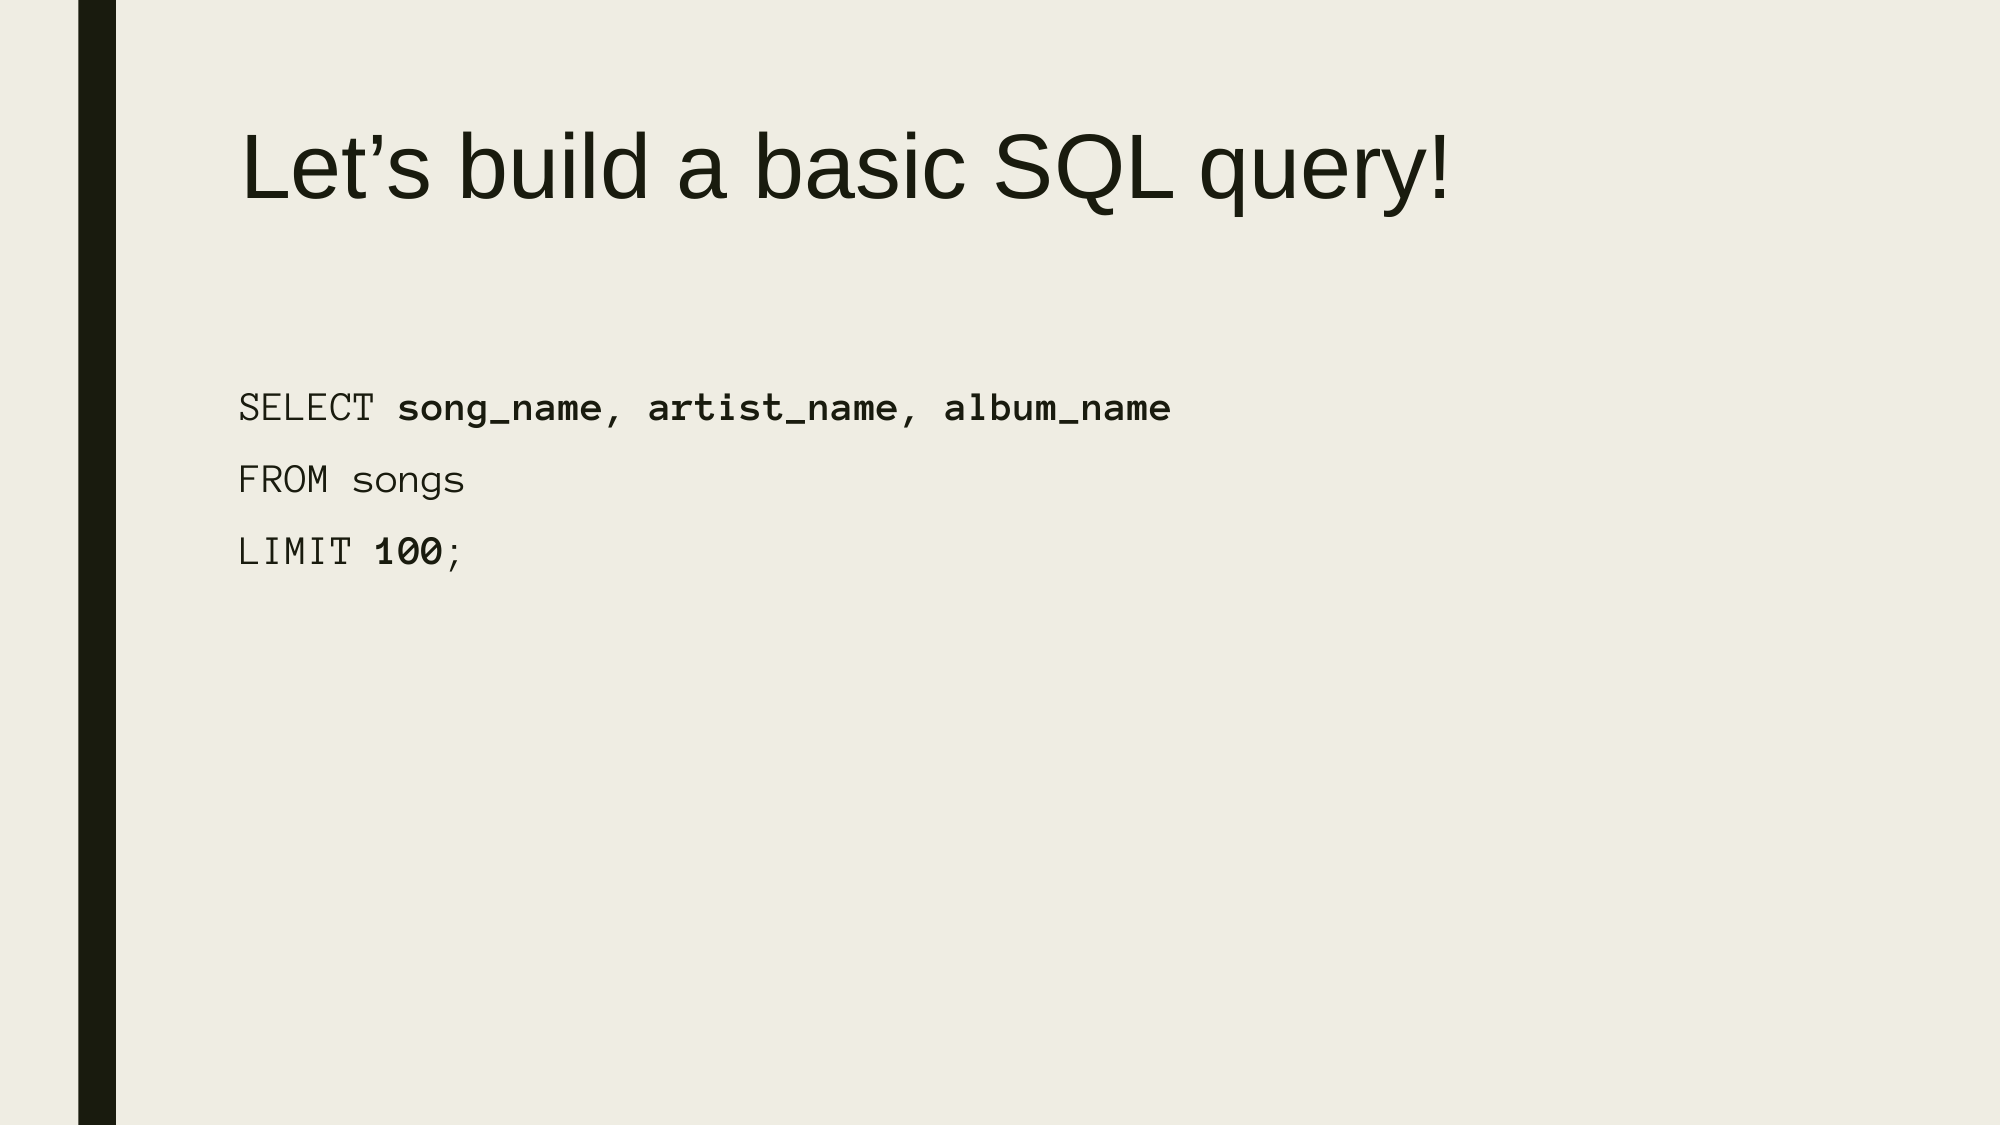

# Let’s build a basic SQL query!
SELECT song_name, artist_name, album_name
FROM songs
LIMIT 100;